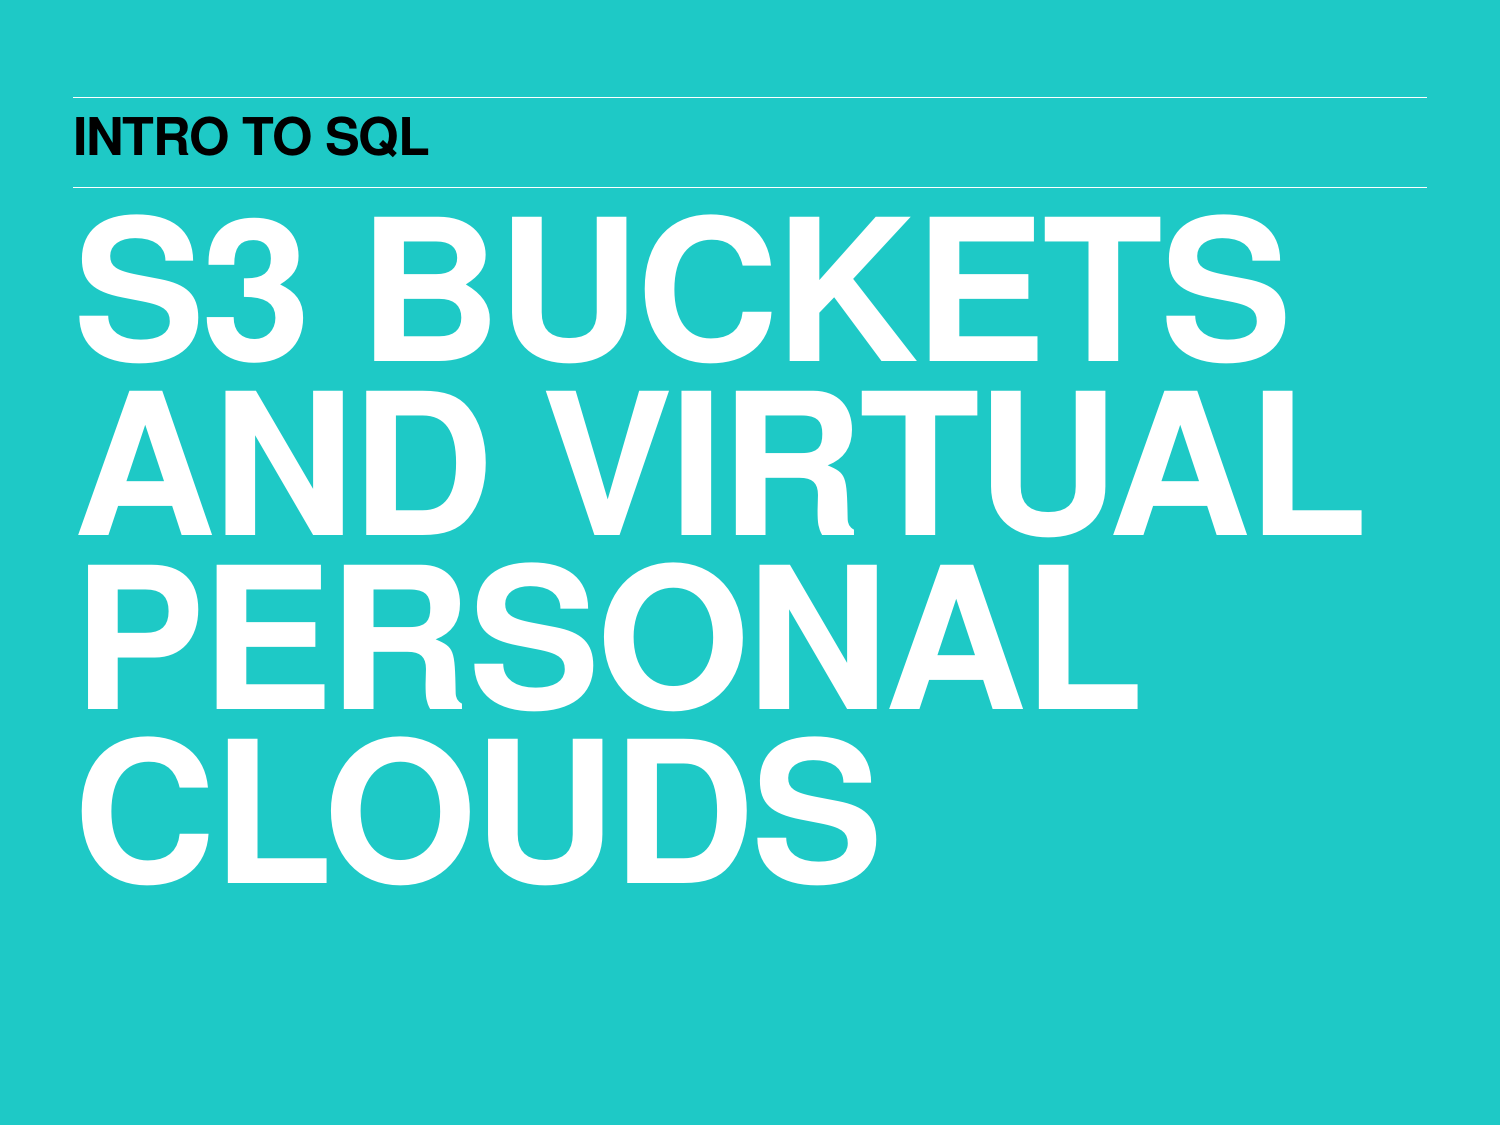

Intro to SQL
S3 buckets and virtual personal clouds